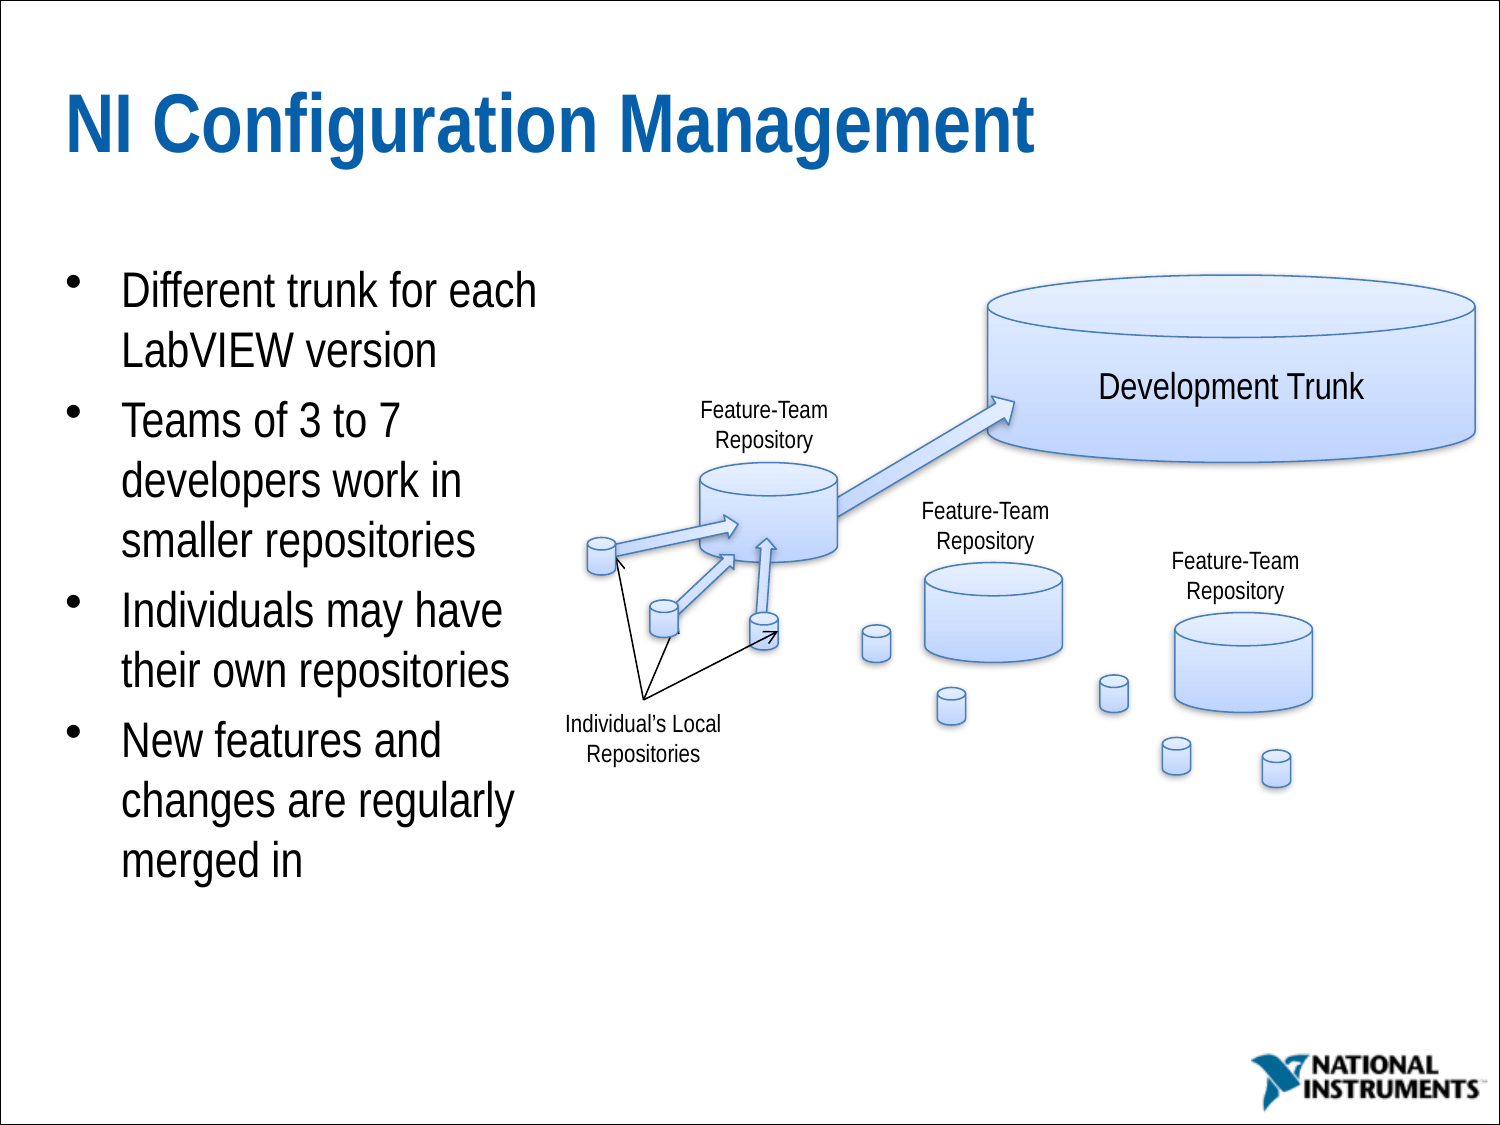

# NI Configuration Management
Different trunk for each LabVIEW version
Teams of 3 to 7 developers work in smaller repositories
Individuals may have their own repositories
New features and changes are regularly merged in
Development Trunk

Feature-Team
Repository

Feature-Team
Repository

Feature-Team
Repository

Individual’s Local
Repositories